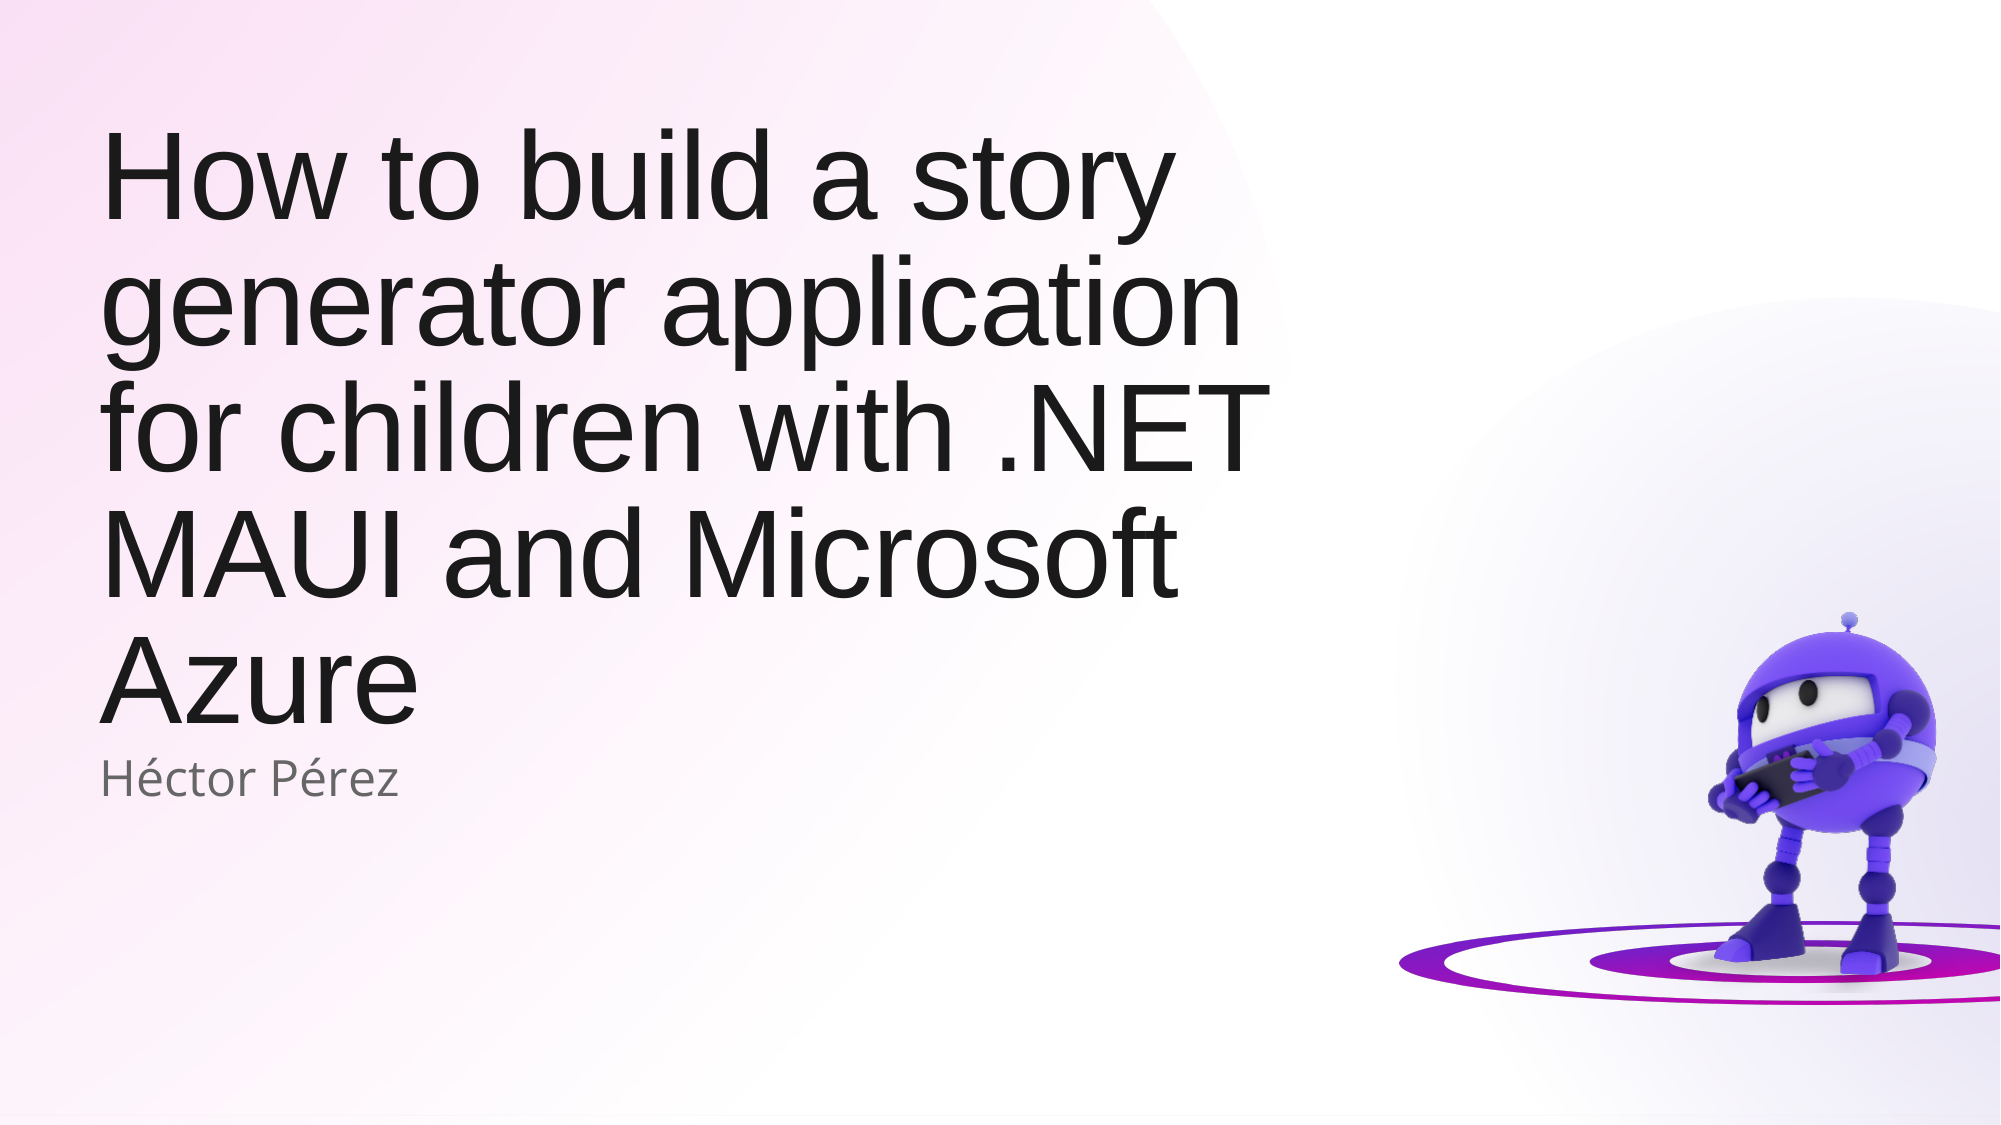

# How to build a story generator application for children with .NET MAUI and Microsoft Azure
Héctor Pérez